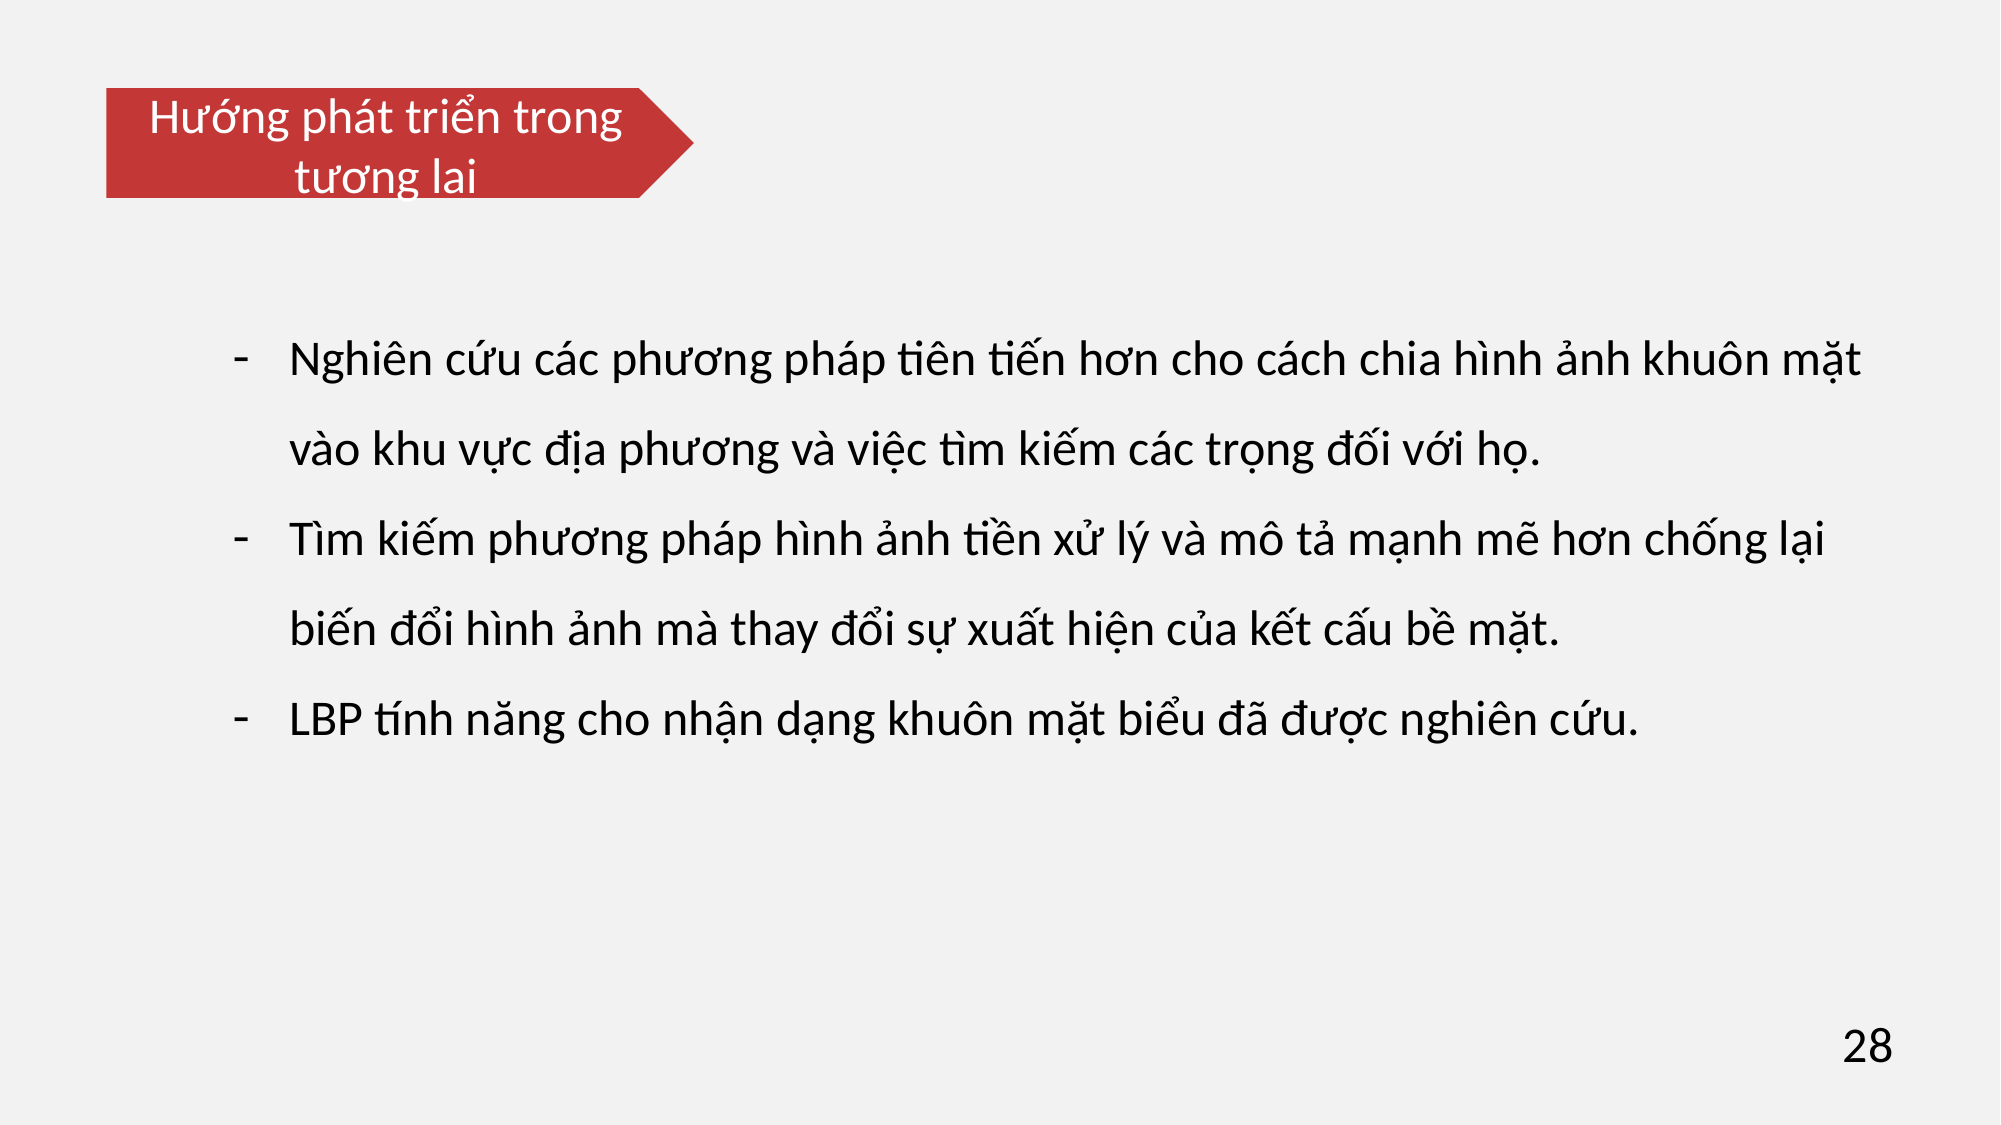

Hướng phát triển trong tương lai
Nghiên cứu các phương pháp tiên tiến hơn cho cách chia hình ảnh khuôn mặt vào khu vực địa phương và việc tìm kiếm các trọng đối với họ.
Tìm kiếm phương pháp hình ảnh tiền xử lý và mô tả mạnh mẽ hơn chống lại biến đổi hình ảnh mà thay đổi sự xuất hiện của kết cấu bề mặt.
LBP tính năng cho nhận dạng khuôn mặt biểu đã được nghiên cứu.
28